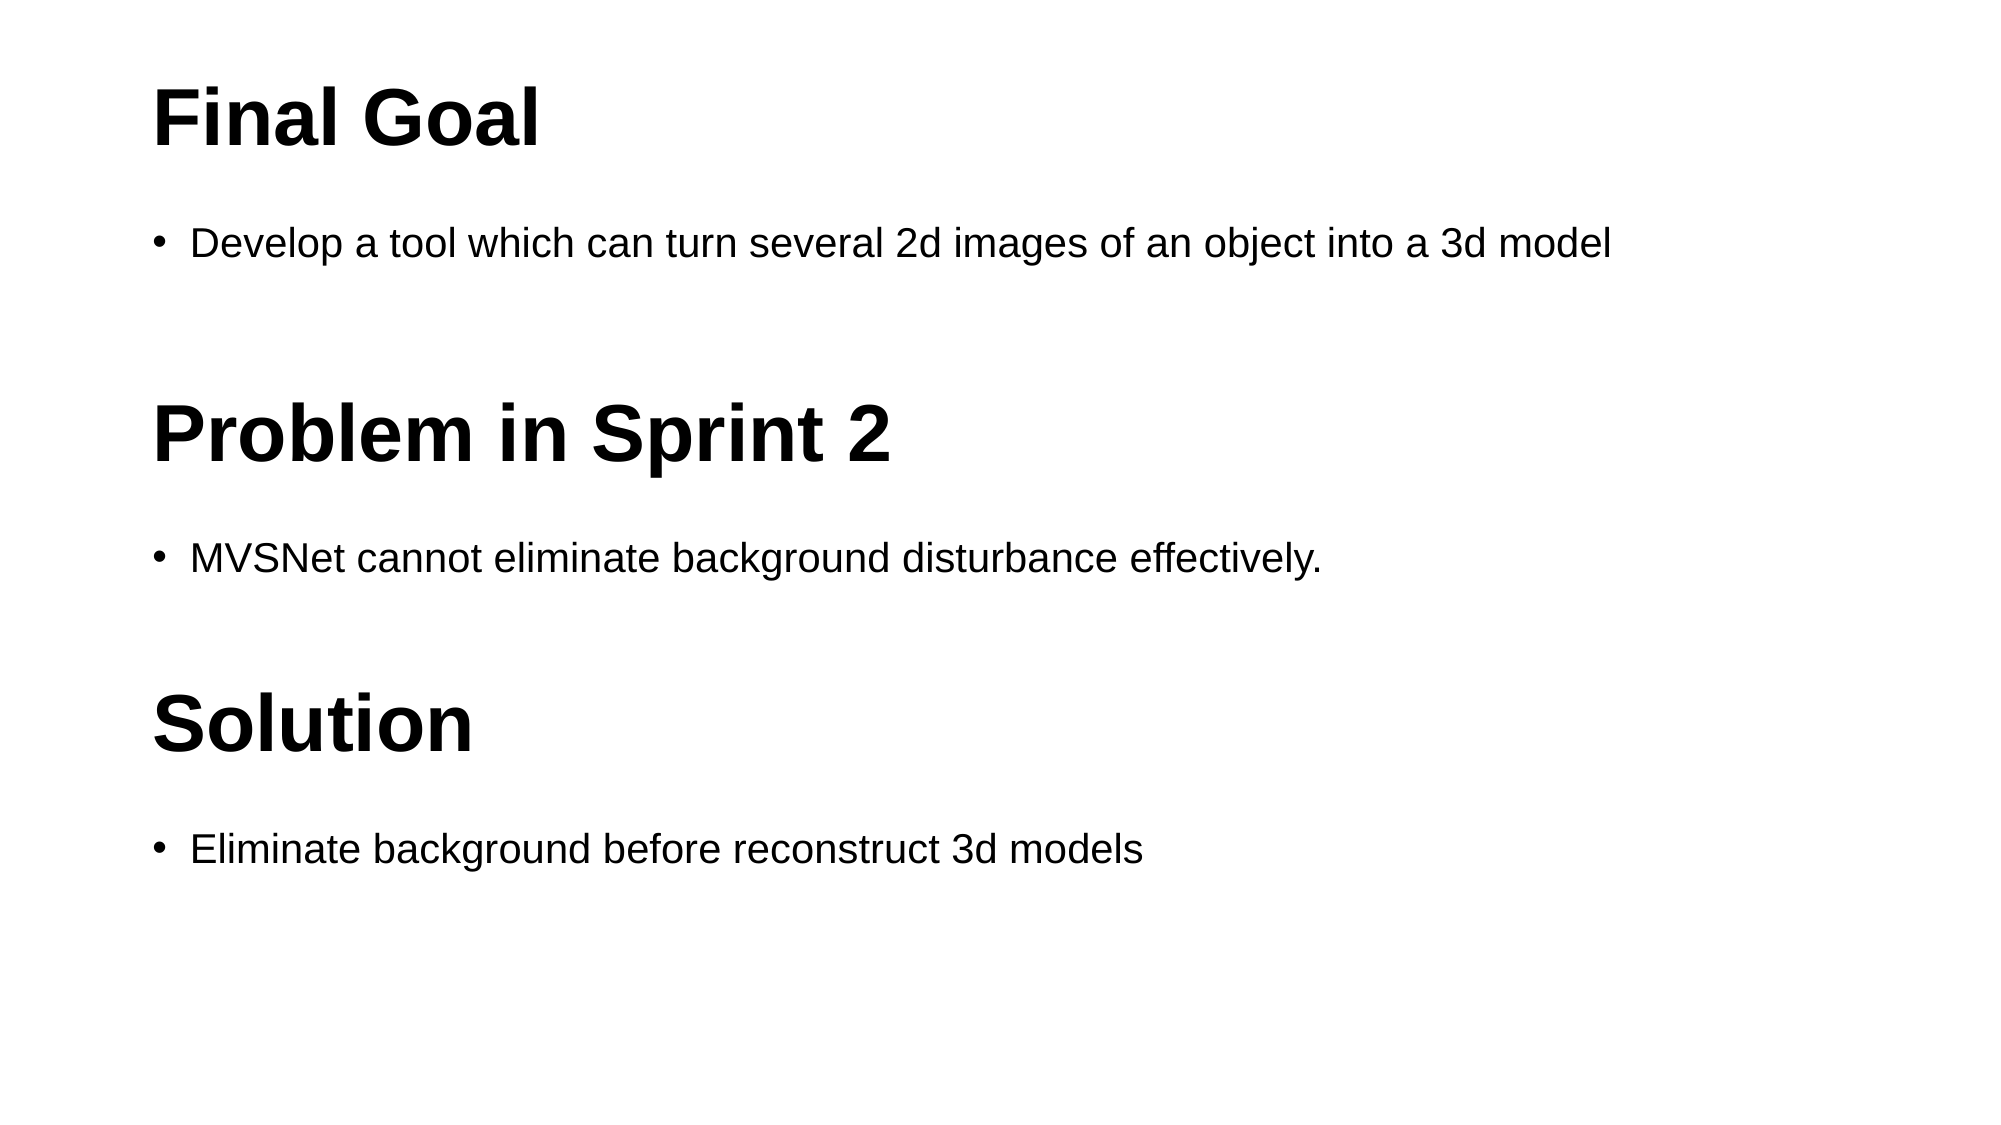

# Final Goal
Develop a tool which can turn several 2d images of an object into a 3d model
Problem in Sprint 2
MVSNet cannot eliminate background disturbance effectively.
Solution
Eliminate background before reconstruct 3d models